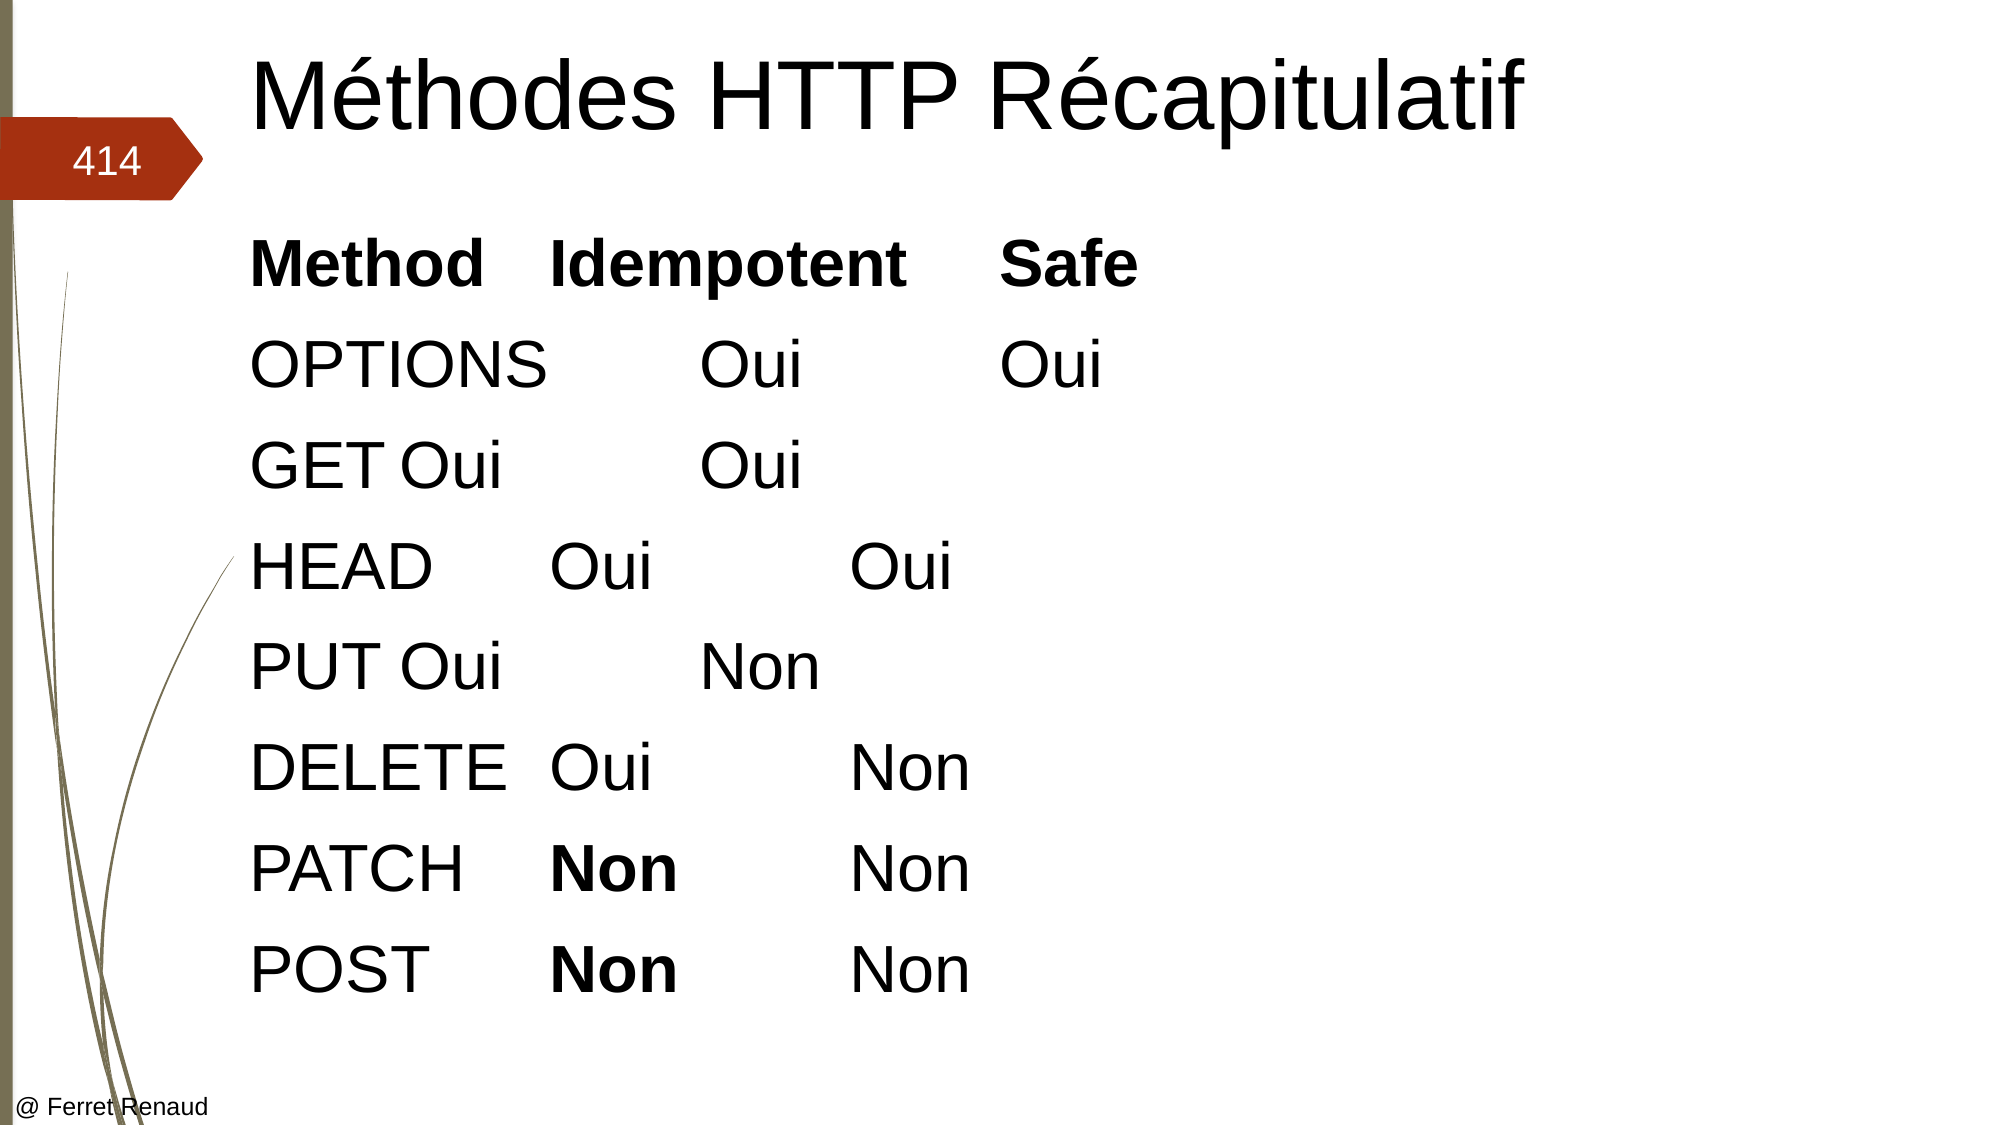

# Méthodes HTTP Récapitulatif
414
Method	Idempotent	Safe
OPTIONS	Oui		Oui
GET	Oui 		Oui
HEAD	Oui 		Oui
PUT	Oui 		Non
DELETE	Oui 		Non
PATCH	Non 		Non
POST	Non		Non
@ Ferret Renaud